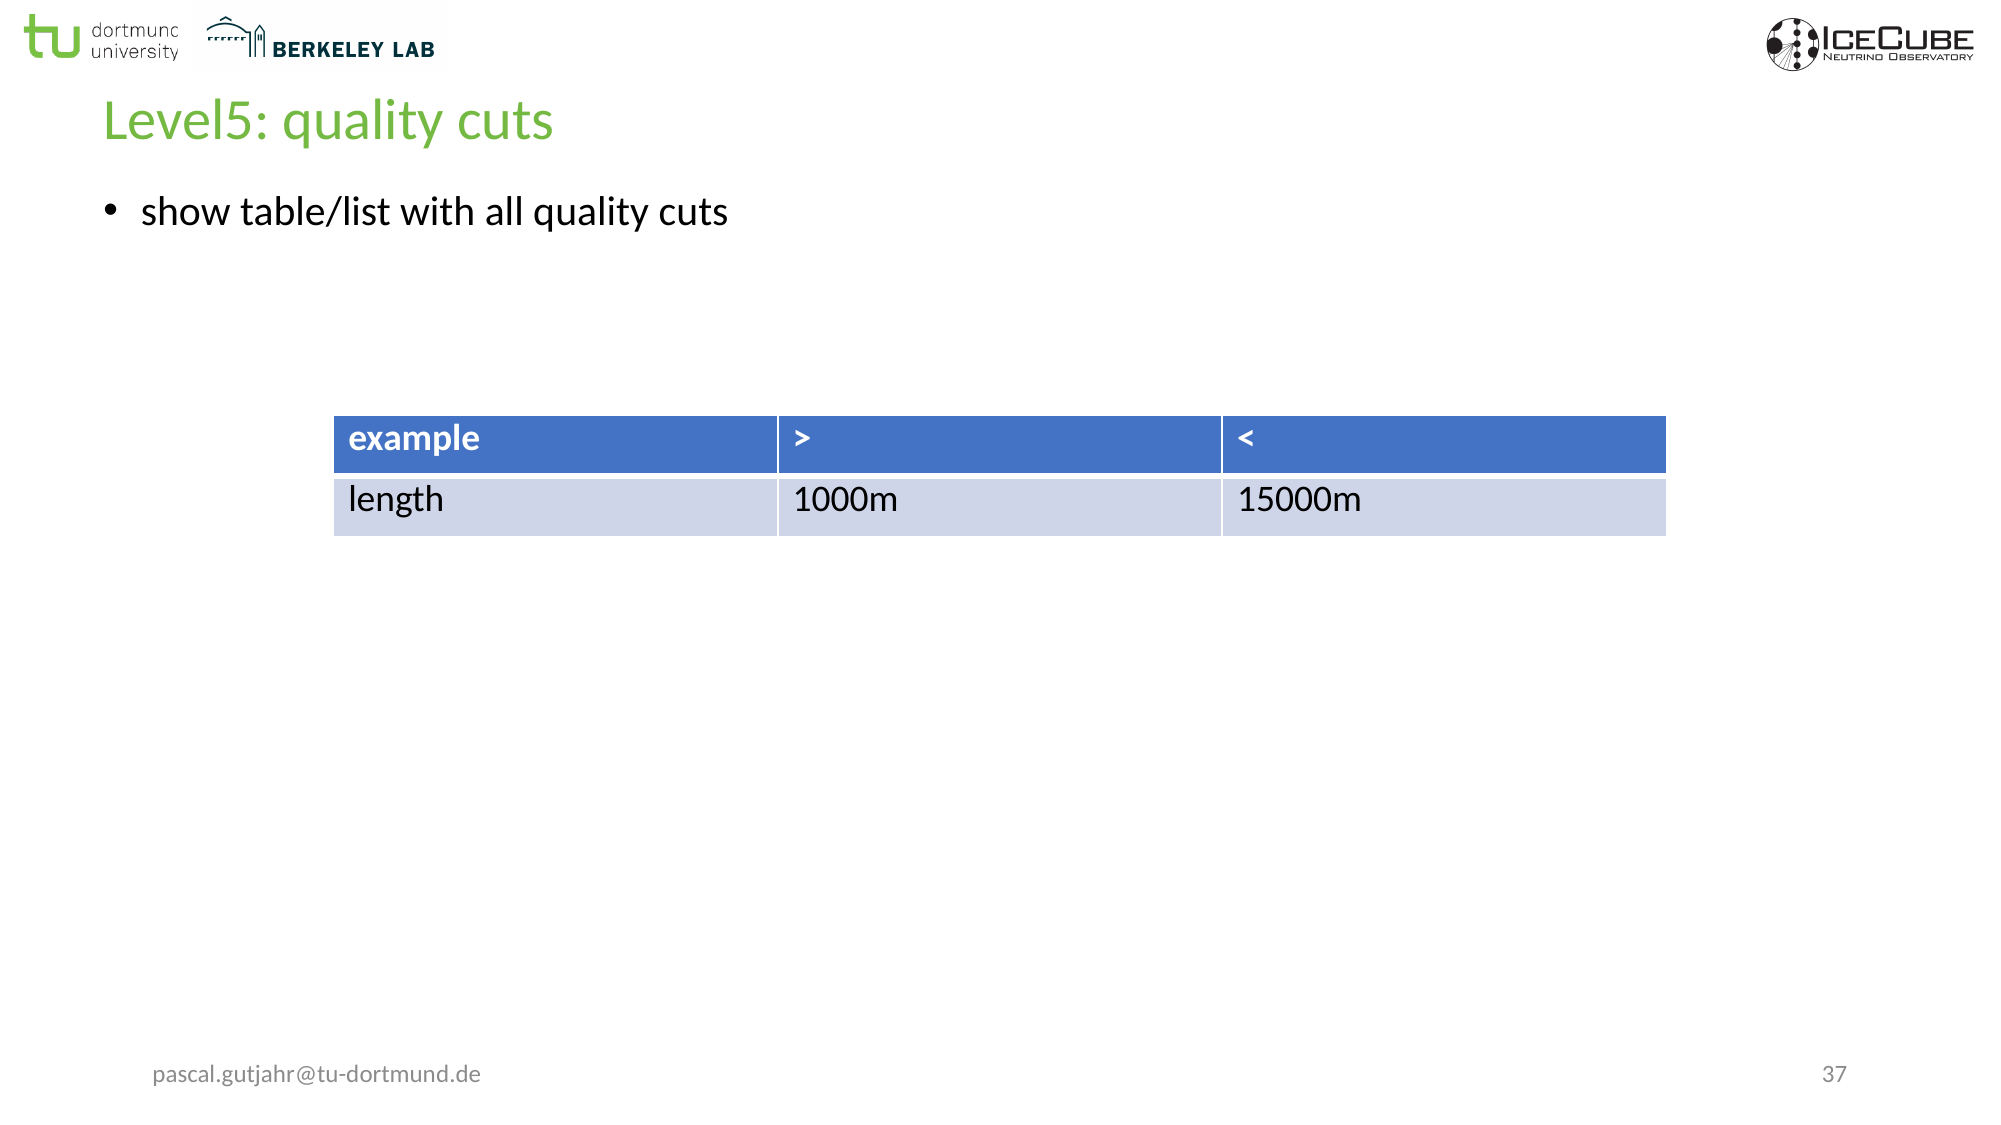

# Level5: quality cuts
show table/list with all quality cuts
| example | > | < |
| --- | --- | --- |
| length | 1000m | 15000m |
pascal.gutjahr@tu-dortmund.de
37